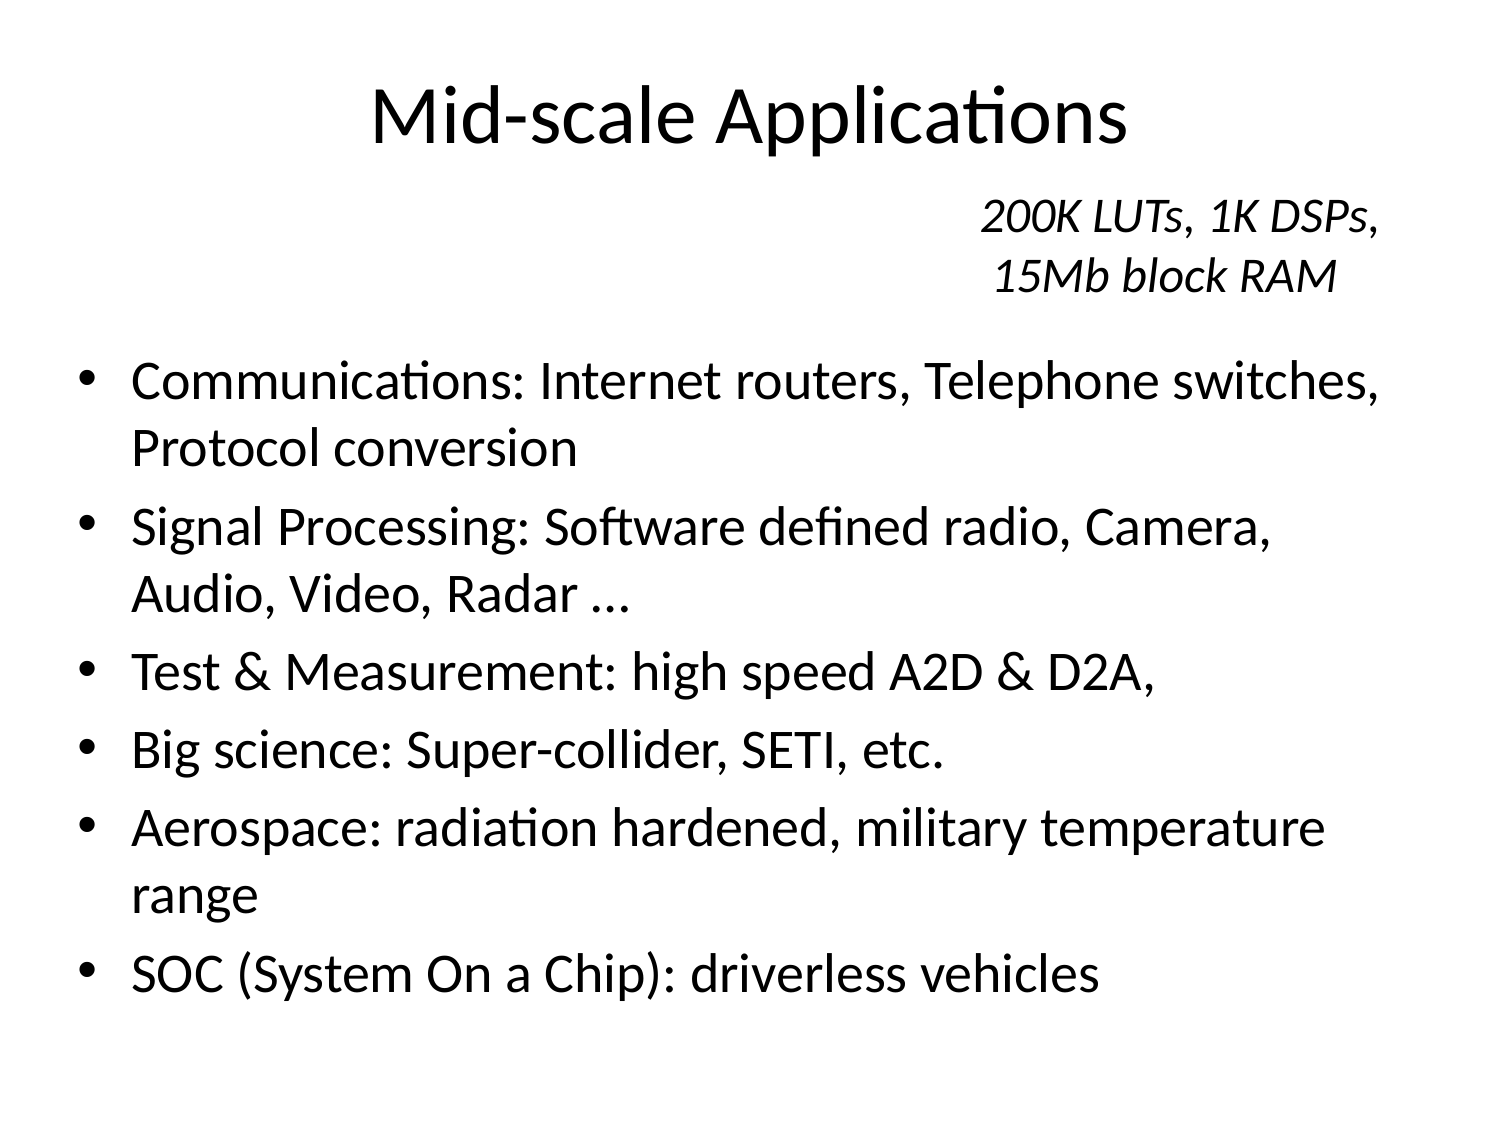

# Mid-scale Applications
200K LUTs, 1K DSPs,
 15Mb block RAM
Communications: Internet routers, Telephone switches, Protocol conversion
Signal Processing: Software defined radio, Camera, Audio, Video, Radar …
Test & Measurement: high speed A2D & D2A,
Big science: Super-collider, SETI, etc.
Aerospace: radiation hardened, military temperature range
SOC (System On a Chip): driverless vehicles